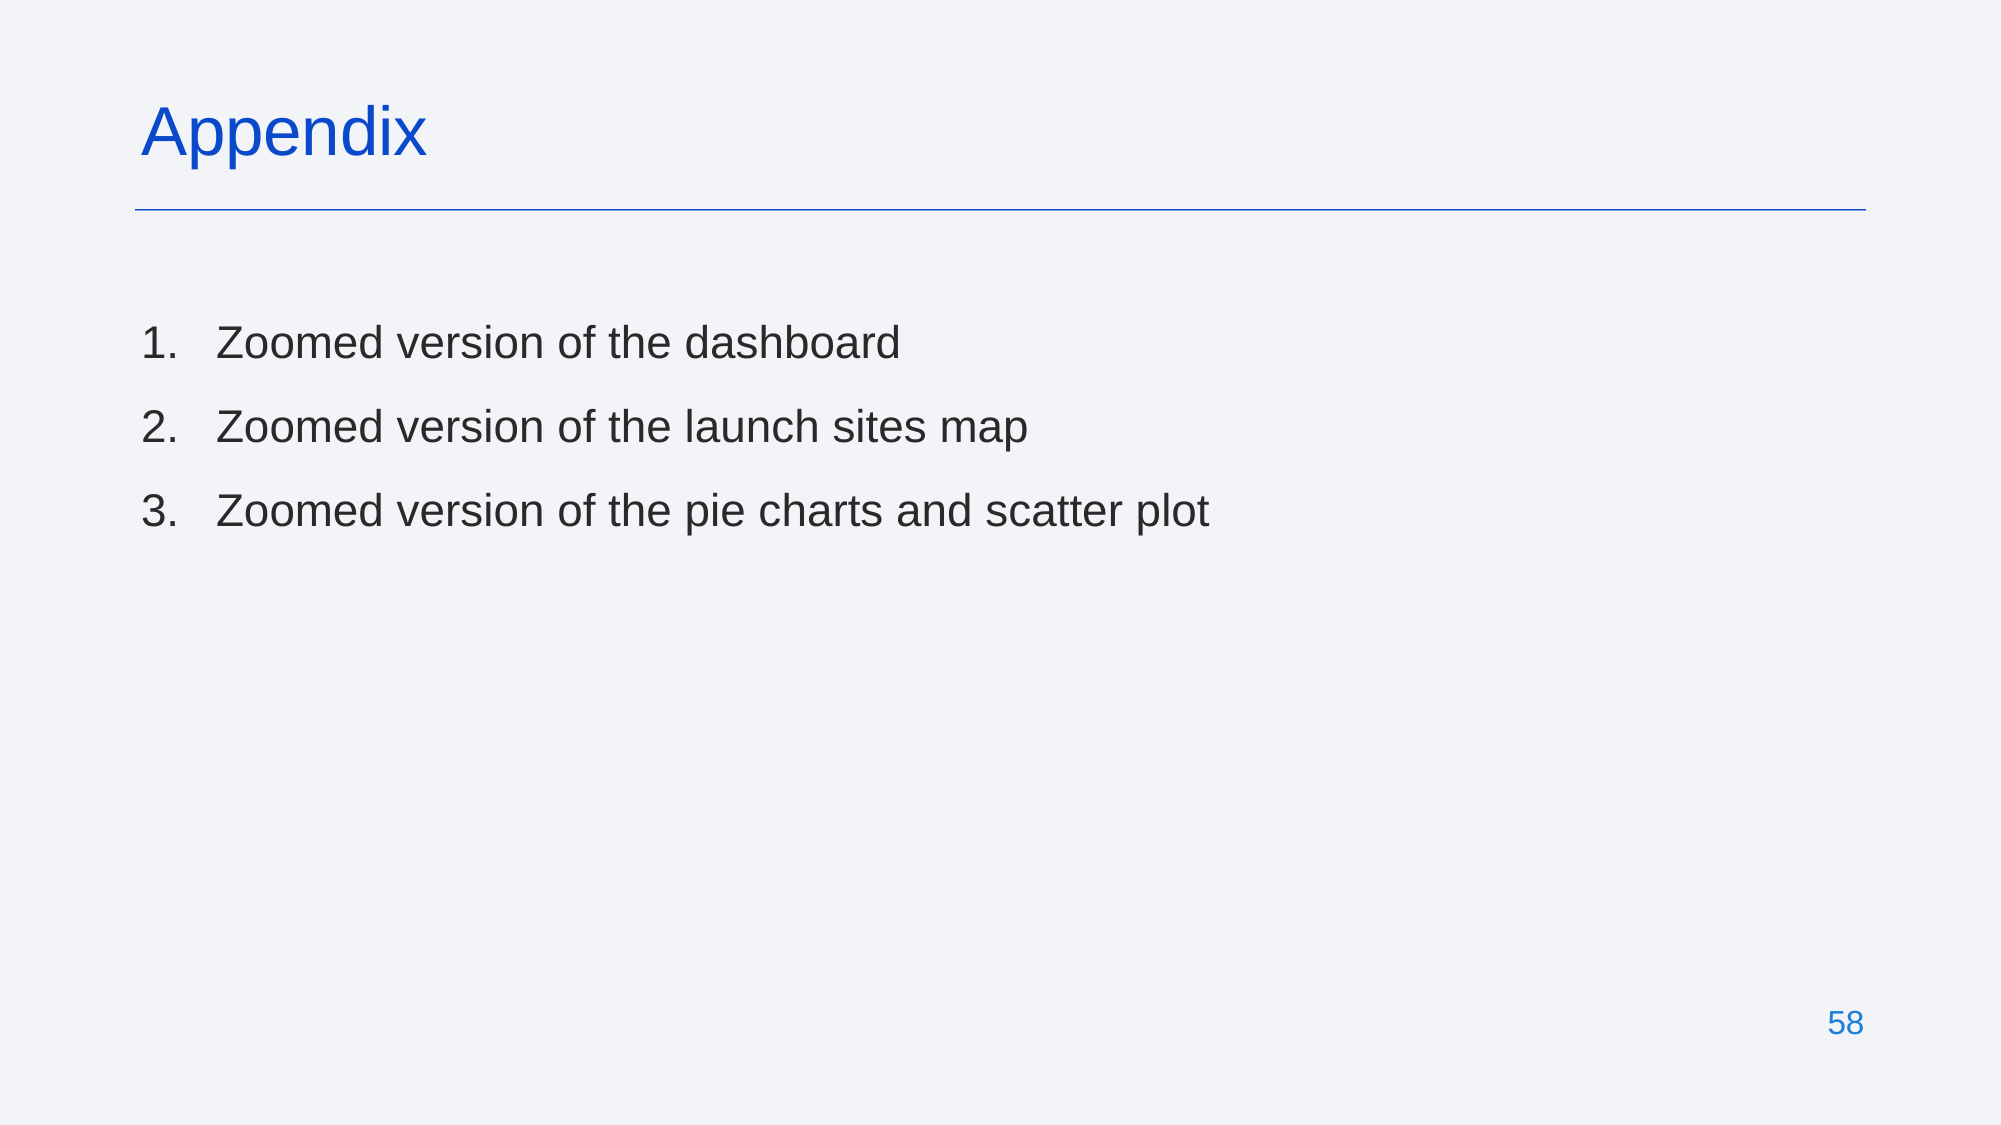

Appendix
Zoomed version of the dashboard
Zoomed version of the launch sites map
Zoomed version of the pie charts and scatter plot
58